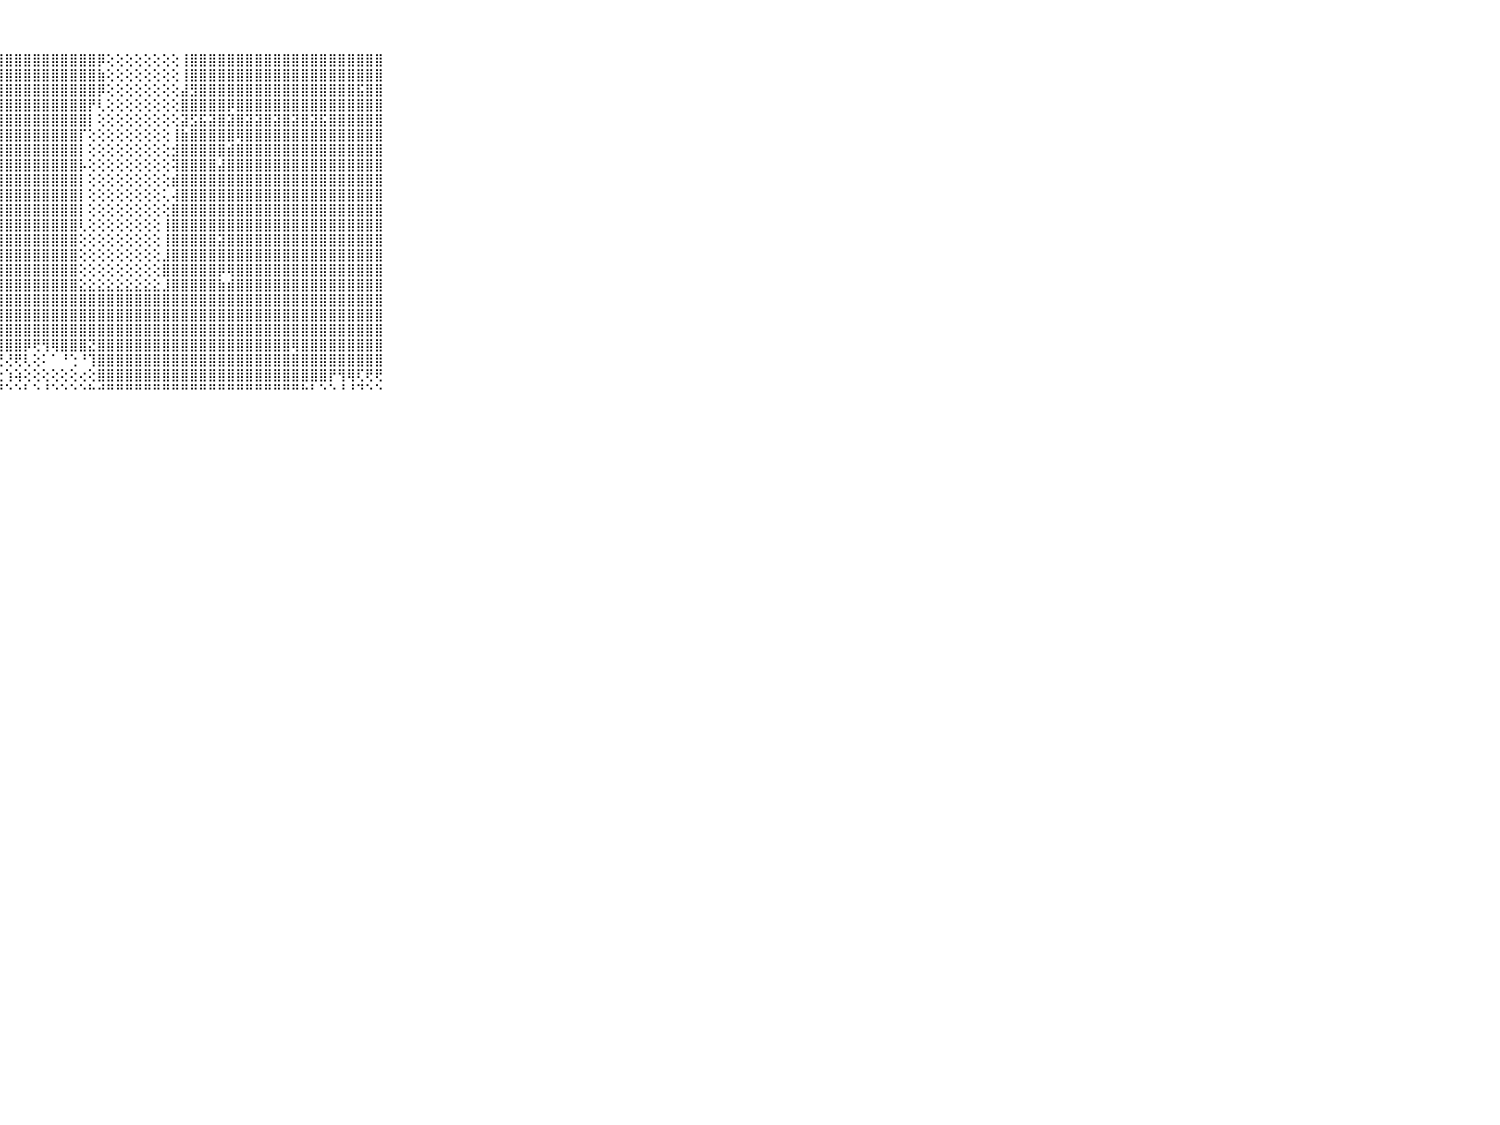

⠀⠀⠀⠀⠀⠀⠀⠀⠀⠀⠀⢸⣿⣿⣿⣿⣿⣿⣿⣿⣿⣿⣿⣿⣿⣿⣿⣿⣿⣿⣿⣿⣿⣿⣿⣿⣿⣿⡿⢕⢕⢕⢕⢕⢕⢕⢕⢸⣿⣿⣿⣿⣿⣿⣿⣿⣿⣿⣿⣿⣿⣿⣿⣿⣿⣿⣿⣿⣿⠀⠀⠀⠀⠀⠀⠀⠀⠀⠀⠀⠀
⠀⠀⠀⠀⠀⠀⠀⠀⠀⠀⠀⢸⣿⣿⣿⣿⣿⣿⣿⣿⣿⣿⣿⣿⣿⣿⣿⣿⣿⣿⣿⣿⣿⣿⣿⣿⣿⣿⣷⢕⢕⢕⢕⢕⢕⢕⢕⢸⣿⣿⣿⣿⣿⣿⣿⣿⣿⣿⣿⣿⣿⣿⣿⣿⣿⣿⣿⣿⣿⠀⠀⠀⠀⠀⠀⠀⠀⠀⠀⠀⠀
⠀⠀⠀⠀⠀⠀⠀⠀⠀⠀⠀⢸⣿⣿⣿⣿⣿⣿⣿⣿⣿⣿⣿⣿⣿⣿⣿⣿⣿⣿⣿⣿⣿⣿⣿⣿⣿⣿⡿⢕⢕⢕⢕⢕⢕⢕⢕⣼⣻⣿⣿⣿⣿⣿⣿⣿⣿⣿⣿⣿⣿⣿⣿⣿⣿⣿⣯⣿⣿⠀⠀⠀⠀⠀⠀⠀⠀⠀⠀⠀⠀
⠀⠀⠀⠀⠀⠀⠀⠀⠀⠀⠀⢸⣿⣿⣿⣿⣿⣿⣿⣿⣿⣿⣿⣿⣿⣿⣿⣿⣿⣿⣿⣿⣿⣿⣿⣿⣿⡟⢇⢕⢕⢕⢕⢕⢕⢕⢕⣿⣿⣿⣿⣿⡿⣿⣿⣿⣿⣿⣿⣿⣿⣿⣿⣿⣿⣿⣿⣿⣿⠀⠀⠀⠀⠀⠀⠀⠀⠀⠀⠀⠀
⠀⠀⠀⠀⠀⠀⠀⠀⠀⠀⠀⢸⣿⣿⣿⣿⣿⣿⣿⣿⣿⣿⣿⣿⣿⣿⣿⣿⣿⣿⣿⣿⣿⣿⣿⣿⣿⡇⢕⢕⢕⢕⢕⢕⢕⢕⢕⣽⣫⣯⣽⣿⣽⣿⣽⣽⣿⣽⣿⣽⣿⣽⣯⣿⣿⣿⣿⣿⣿⠀⠀⠀⠀⠀⠀⠀⠀⠀⠀⠀⠀
⠀⠀⠀⠀⠀⠀⠀⠀⠀⠀⠀⢸⣿⣿⣿⣿⣿⣿⣿⣿⣿⣿⣿⣿⣿⣿⣿⣿⣿⣿⣿⣿⣿⣿⣿⣿⡏⢕⢕⢕⢕⢕⢕⢕⢕⢕⢸⣷⣿⣿⣿⣿⣿⢿⣿⣿⣿⣿⣿⣿⣿⣿⣿⣿⣿⣿⣿⣿⣿⠀⠀⠀⠀⠀⠀⠀⠀⠀⠀⠀⠀
⠀⠀⠀⠀⠀⠀⠀⠀⠀⠀⠀⢸⣿⣿⣿⣿⣿⣿⣿⣿⣿⣿⣿⣿⣿⣿⣿⣿⣿⣿⣿⣿⣿⣿⣿⣿⡇⢕⢕⢕⢕⢕⢕⢕⢕⢕⣺⣿⣿⣿⣿⣿⣾⣿⣿⣿⣿⣿⣿⣿⣿⣿⣿⣿⣿⣿⣿⣿⣿⠀⠀⠀⠀⠀⠀⠀⠀⠀⠀⠀⠀
⠀⠀⠀⠀⠀⠀⠀⠀⠀⠀⠀⢸⣿⣿⣿⣿⣿⣿⣿⣿⣿⣿⣿⣿⣿⣿⣿⣿⣿⣿⣿⣿⣿⣿⣿⣿⡧⢕⢕⢕⢕⢕⢕⢕⢕⢕⢽⣿⣿⣿⣿⣼⣿⣿⣿⣿⣿⣿⣿⣿⣿⣿⣿⣿⣿⣿⣿⣿⣿⠀⠀⠀⠀⠀⠀⠀⠀⠀⠀⠀⠀
⠀⠀⠀⠀⠀⠀⠀⠀⠀⠀⠀⢸⣿⣿⣿⣿⣿⣿⣿⣿⣿⣿⣿⣿⣿⣿⣿⣿⣿⣿⣿⣿⣿⣿⣿⣿⡇⢕⢕⢕⢕⢕⢕⢕⢕⢕⣾⣿⣿⣿⣿⣿⣿⣿⣿⣿⣿⣿⣿⣿⣿⣿⣿⣿⣿⣿⣿⣿⣿⠀⠀⠀⠀⠀⠀⠀⠀⠀⠀⠀⠀
⠀⠀⠀⠀⠀⠀⠀⠀⠀⠀⠀⢸⣿⣿⣿⣿⣿⣿⣿⣿⣿⣿⣿⣿⣿⣿⣿⣿⣿⣿⣿⣿⣿⣿⣿⣿⡇⢕⢕⢕⢕⢕⢕⢕⢕⢅⢼⣿⣿⣿⣿⣿⣿⣿⣿⣿⣿⣿⣿⣿⣿⣿⣿⣿⣿⣿⣿⣿⣿⠀⠀⠀⠀⠀⠀⠀⠀⠀⠀⠀⠀
⠀⠀⠀⠀⠀⠀⠀⠀⠀⠀⠀⢸⣿⣿⣿⣿⣿⣿⣿⣿⣿⣿⣿⣿⣿⣿⣿⣿⣿⣿⣿⣿⣿⣿⣿⣿⡇⢕⢕⢕⢕⢕⢕⢕⢕⢕⣿⣿⣿⣿⣿⣿⣿⣿⣿⣿⣿⣿⣿⣿⣿⣿⣿⣿⣿⣿⣿⣿⣿⠀⠀⠀⠀⠀⠀⠀⠀⠀⠀⠀⠀
⠀⠀⠀⠀⠀⠀⠀⠀⠀⠀⠀⢸⣿⣿⣿⣿⣿⣿⣿⣿⣿⣿⣿⣿⣿⣿⣿⣿⣿⣿⣿⣿⣿⣿⣿⣿⢇⢕⢕⢕⢕⢕⢕⢕⢕⢸⣿⣿⣿⣿⣿⣿⣿⣿⣿⣿⣿⣿⣿⣿⣿⣿⣿⣿⣿⣿⣿⣿⣿⠀⠀⠀⠀⠀⠀⠀⠀⠀⠀⠀⠀
⠀⠀⠀⠀⠀⠀⠀⠀⠀⠀⠀⢸⣿⣿⣿⣿⣿⣿⣿⣿⣿⣿⣿⣿⣿⣿⣿⣿⣿⣿⣿⣿⣿⣿⣿⣿⢕⢕⢕⢕⢕⢕⢕⢕⢕⢸⣿⣿⣿⣿⣿⣽⣿⣿⣿⣿⣿⣿⣿⣿⣿⣿⣿⣿⣿⣿⣿⣿⣿⠀⠀⠀⠀⠀⠀⠀⠀⠀⠀⠀⠀
⠀⠀⠀⠀⠀⠀⠀⠀⠀⠀⠀⢸⣿⣿⣿⣿⣿⣿⣿⣿⣿⣿⣿⣿⣿⣿⣿⣿⣿⣿⣿⣿⣿⣿⣿⣿⢕⢕⢕⢕⢕⢕⢕⢕⢕⣸⣿⣿⣿⣿⣿⣿⣿⣿⣿⣿⣿⣿⣿⣿⣿⣿⣿⣿⣿⣿⣿⣿⣿⠀⠀⠀⠀⠀⠀⠀⠀⠀⠀⠀⠀
⠀⠀⠀⠀⠀⠀⠀⠀⠀⠀⠀⢸⣿⣿⣿⣿⣿⣿⣿⣿⣿⣿⣿⣿⣿⣿⣿⣿⣿⣿⣿⣿⣿⣿⣿⣿⢕⢕⢕⢕⢕⢕⢕⢕⢕⣿⣿⣿⣿⣿⣿⡿⢿⣿⣿⣿⣿⣿⣿⣿⣿⣿⣿⣿⣿⣿⣿⣿⣿⠀⠀⠀⠀⠀⠀⠀⠀⠀⠀⠀⠀
⠀⠀⠀⠀⠀⠀⠀⠀⠀⠀⠀⢸⣿⣿⣿⣿⣿⣻⣿⣾⣿⣿⣿⣿⣿⣿⣿⣿⣿⣿⣿⣿⣿⣿⣿⣿⣕⣕⣕⣕⣕⣕⣕⣕⣕⣸⣿⣿⣿⣿⣿⣷⣾⣿⣿⣿⣿⣿⣿⣿⣿⣿⣿⣿⣿⣿⣿⣿⣿⠀⠀⠀⠀⠀⠀⠀⠀⠀⠀⠀⠀
⠀⠀⠀⠀⠀⠀⠀⠀⠀⠀⠀⢸⣿⣿⣿⣿⣿⣿⣿⣿⣿⣿⣿⣿⣿⣿⣿⣿⣿⣿⣿⣿⣿⣿⣿⣿⣿⣿⣿⣿⣿⣿⣿⣿⣿⣿⣿⣿⣿⣿⣿⣿⣿⣿⣿⣿⣿⣿⣿⣿⣿⣿⣿⣿⣿⣿⣿⣿⣿⠀⠀⠀⠀⠀⠀⠀⠀⠀⠀⠀⠀
⠀⠀⠀⠀⠀⠀⠀⠀⠀⠀⠀⢸⣿⣿⣿⣿⣿⣿⣿⣿⣿⣿⣿⣿⣿⣷⣿⣿⣿⣿⣿⣿⣿⣿⣿⣿⣿⣿⣿⣿⣿⣿⣿⣿⣿⣿⣿⣿⣿⣿⣿⣿⣿⣿⣿⣿⣿⣿⣿⣿⣿⣿⣿⣿⣿⣿⣿⣿⣿⠀⠀⠀⠀⠀⠀⠀⠀⠀⠀⠀⠀
⠀⠀⠀⠀⠀⠀⠀⠀⠀⠀⠀⠘⢟⢟⢟⢟⢟⢏⢝⢝⢝⢝⢝⢝⢝⢕⢱⣿⣿⣿⣿⣿⣿⣿⣿⣿⣿⣿⣿⣿⣿⣿⣿⣿⣿⣿⣿⣿⣿⣿⣿⣿⣿⣿⣿⣿⣿⣿⣿⣿⣿⣿⣿⣿⣿⣿⣿⣿⣿⠀⠀⠀⠀⠀⠀⠀⠀⠀⠀⠀⠀
⠀⠀⠀⠀⠀⠀⠀⠀⠀⠀⠀⠀⢕⢕⢕⢕⢕⢕⢕⢕⢕⢕⢕⢕⢕⢕⢕⢻⣿⣿⡿⢟⢻⢿⣿⣿⣿⣝⣿⣿⣿⣿⣿⣿⣿⣿⣿⣿⣿⣿⣿⣿⣿⣿⣿⣿⣿⣿⣿⢿⣿⣿⣿⣿⣿⣿⣿⣿⣿⠀⠀⠀⠀⠀⠀⠀⠀⠀⠀⠀⠀
⠀⠀⠀⠀⠀⠀⠀⠀⠀⠀⠀⠀⢕⢕⢕⢕⢕⢕⢕⢕⢕⢕⢕⢕⢕⢕⢕⢜⢜⢟⢇⢕⠅⠁⠘⢑⠘⢹⣿⣿⣿⣿⣿⣿⣿⣿⣿⣿⣿⣿⣿⣿⣿⣿⣿⣿⣿⣿⣿⣿⣿⣿⣿⣿⣿⣿⣿⣿⣿⠀⠀⠀⠀⠀⠀⠀⠀⠀⠀⠀⠀
⠀⠀⠀⠀⠀⠀⠀⠀⠀⠀⠀⠀⢕⢕⢕⣕⣵⡕⢕⣵⣵⣵⣳⡷⢷⢾⢇⢕⢱⢵⢕⢕⢕⢕⢕⢕⢔⢕⣿⣿⣿⣿⣿⣿⣿⣿⣿⣿⣿⣿⣿⣿⣿⣿⣿⣿⣿⣿⣿⣿⣿⣿⣿⡟⢻⢿⢏⢟⢟⠀⠀⠀⠀⠀⠀⠀⠀⠀⠀⠀⠀
⠀⠀⠀⠀⠀⠀⠀⠀⠀⠀⠀⠐⠘⠓⠓⠛⠋⠋⠙⠙⠃⠙⠑⠑⠑⠑⠘⠙⠑⠑⠃⠑⠘⠑⠑⠑⠑⠓⠚⠛⠛⠛⠛⠛⠛⠛⠛⠛⠛⠛⠛⠛⠛⠛⠛⠛⠛⠛⠛⠛⠓⠃⠑⠑⠘⠘⠙⠑⠑⠀⠀⠀⠀⠀⠀⠀⠀⠀⠀⠀⠀